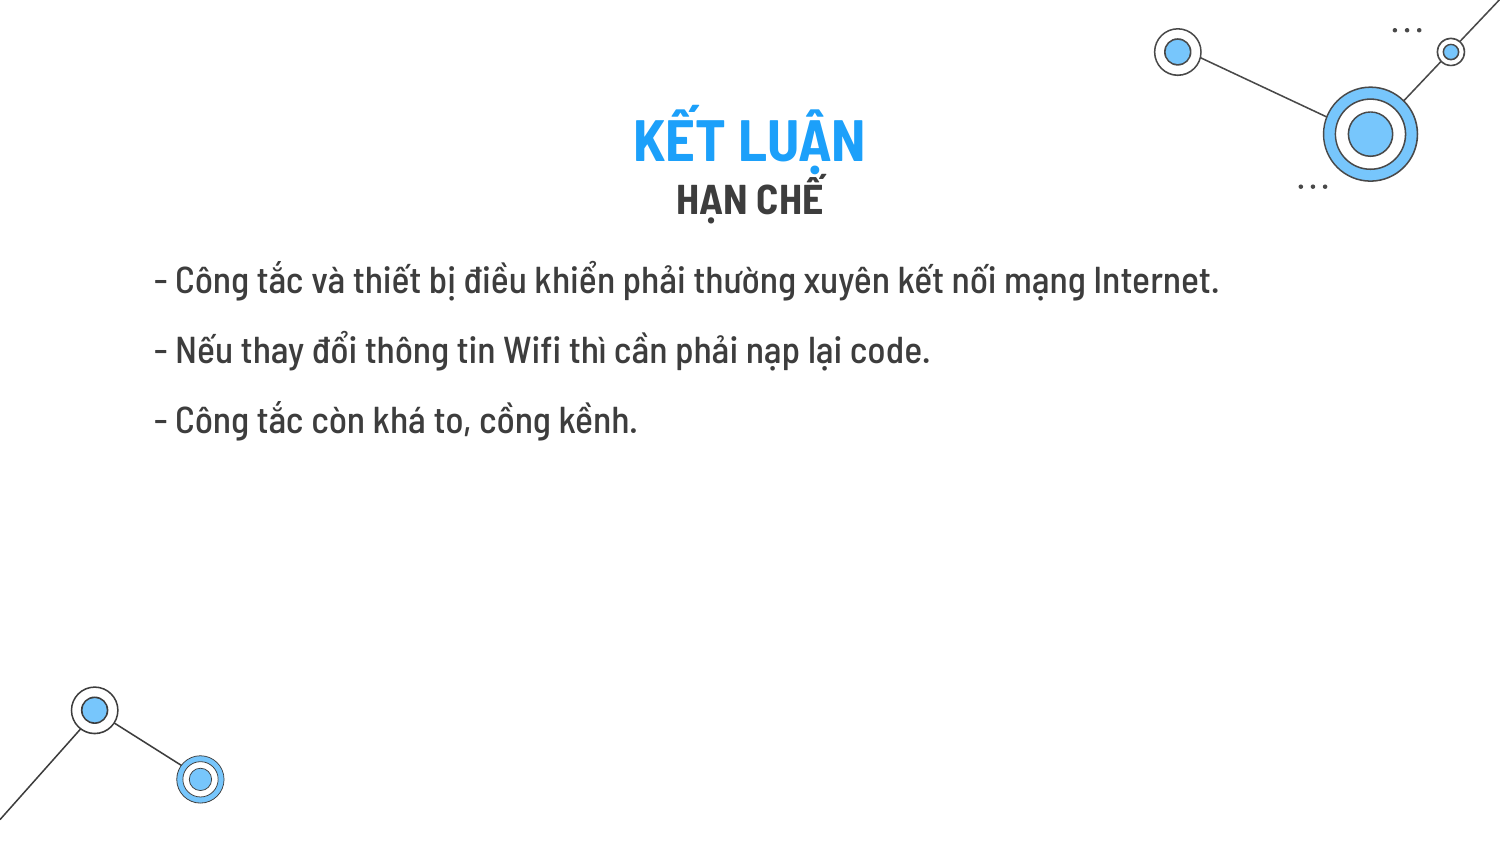

KẾT LUẬN
HẠN CHẾ
- Công tắc và thiết bị điều khiển phải thường xuyên kết nối mạng Internet.
- Nếu thay đổi thông tin Wifi thì cần phải nạp lại code.
- Công tắc còn khá to, cồng kềnh.